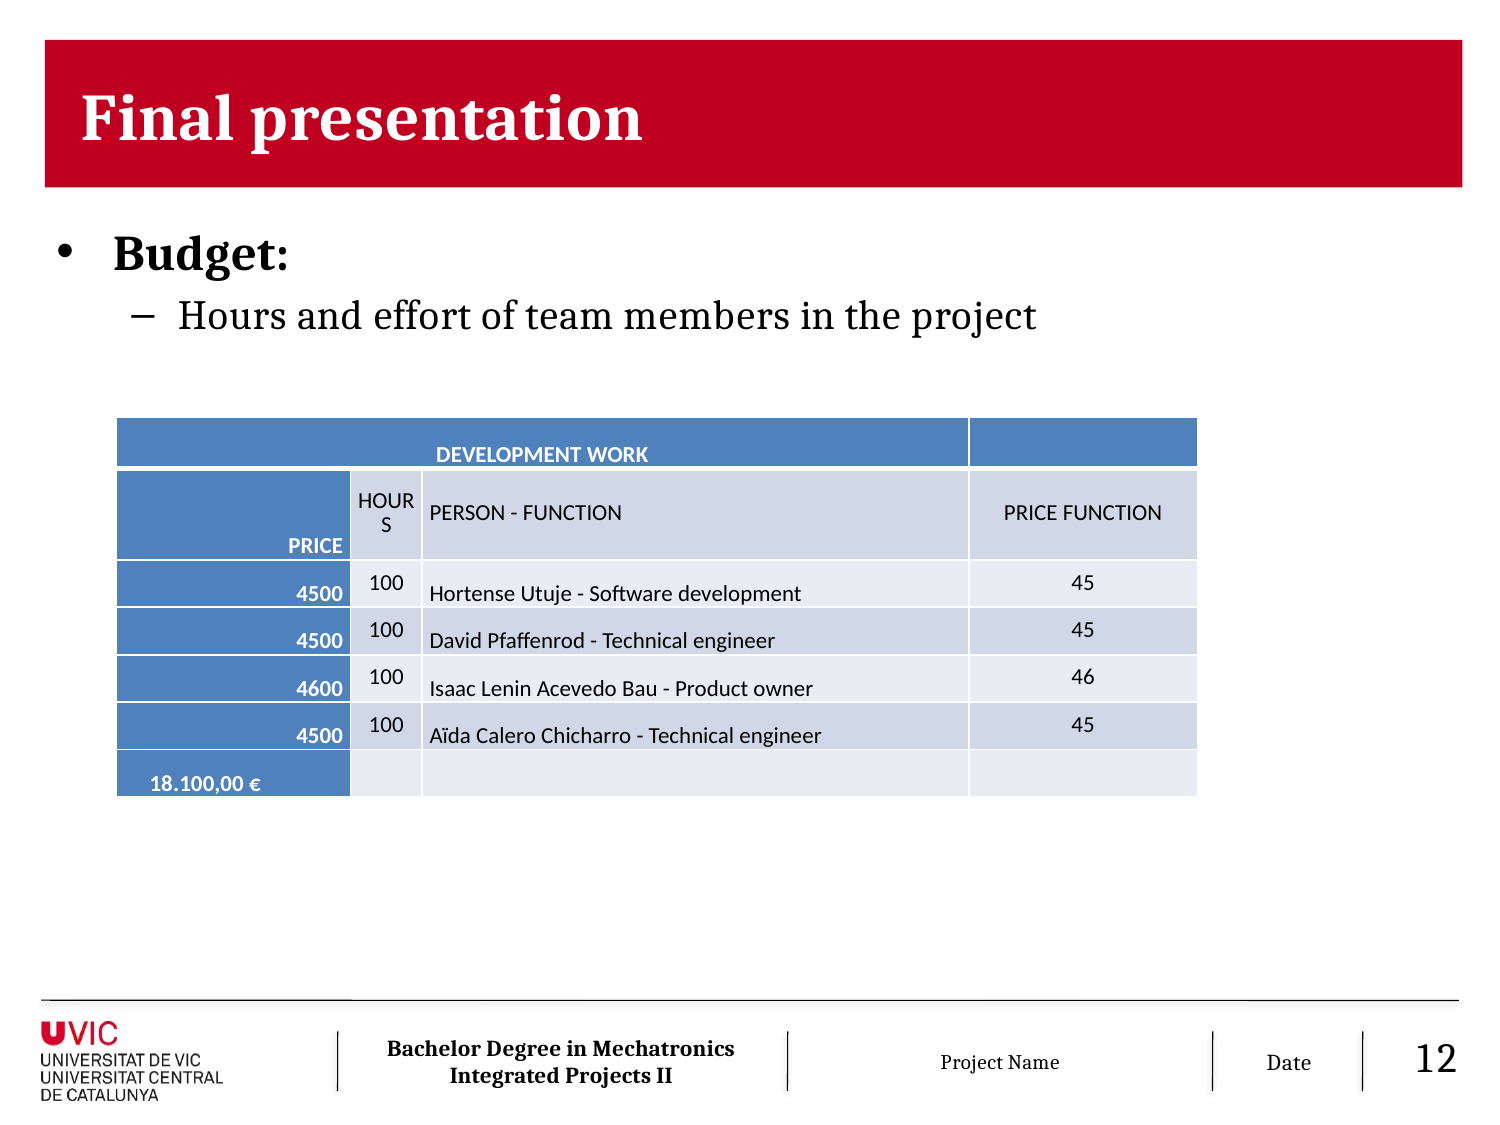

Budget:
Hours and effort of team members in the project

| DEVELOPMENT WORK |  |  |  |
| --- | --- | --- | --- |
| PRICE | HOURS | PERSON - FUNCTION | PRICE FUNCTION |
| 4500 | 100 | Hortense Utuje - Software development | 45 |
| 4500 | 100 | David Pfaffenrod - Technical engineer | 45 |
| 4600 | 100 | Isaac Lenin Acevedo Bau - Product owner | 46 |
| 4500 | 100 | Aïda Calero Chicharro - Technical engineer | 45 |
| 18.100,00 € |  |  |  |

12